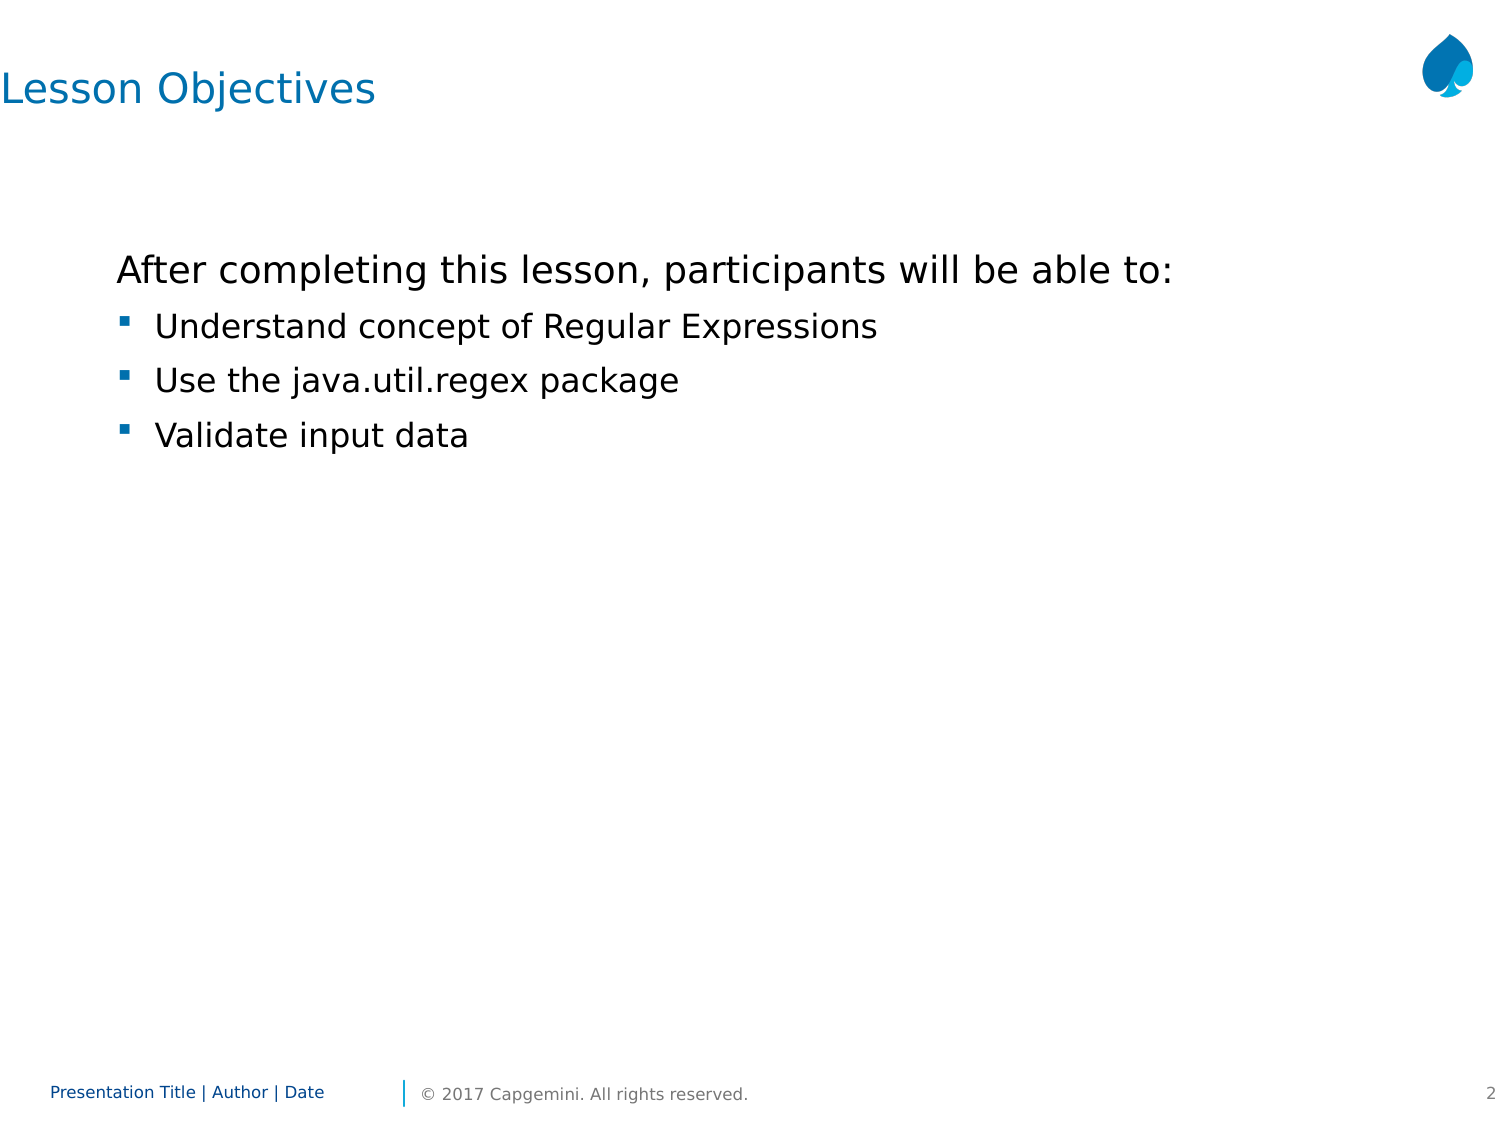

Lesson Objectives
After completing this lesson, participants will be able to:
Understand concept of Regular Expressions
Use the java.util.regex package
Validate input data